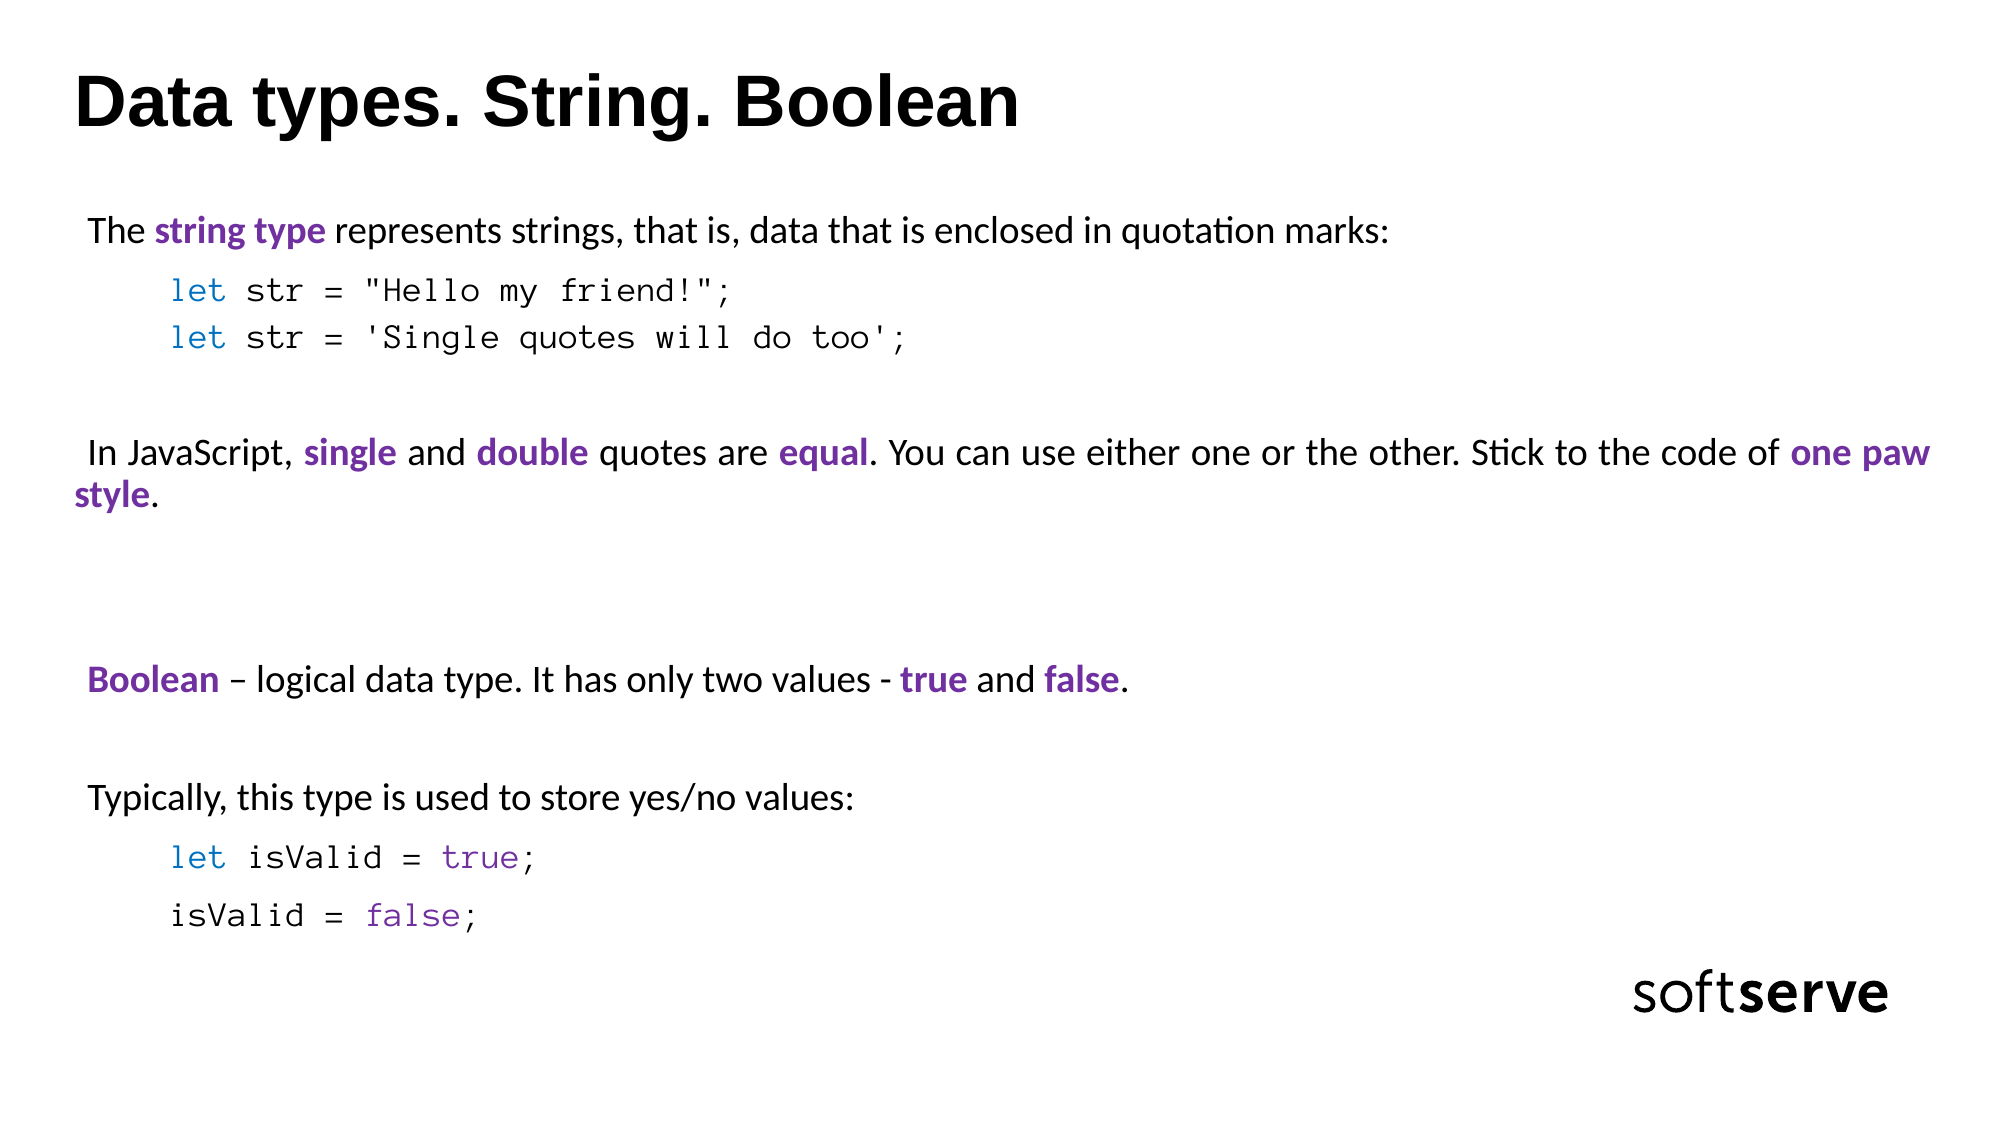

# Data types. String. Boolean
The string type represents strings, that is, data that is enclosed in quotation marks:
let str = "Hello my friend!";
let str = 'Single quotes will do too';

In JavaScript, single and double quotes are equal. You can use either one or the other. Stick to the code of one paw style.

Boolean – logical data type. It has only two values - true and false.

Typically, this type is used to store yes/no values:
let isValid = true;
isValid = false;